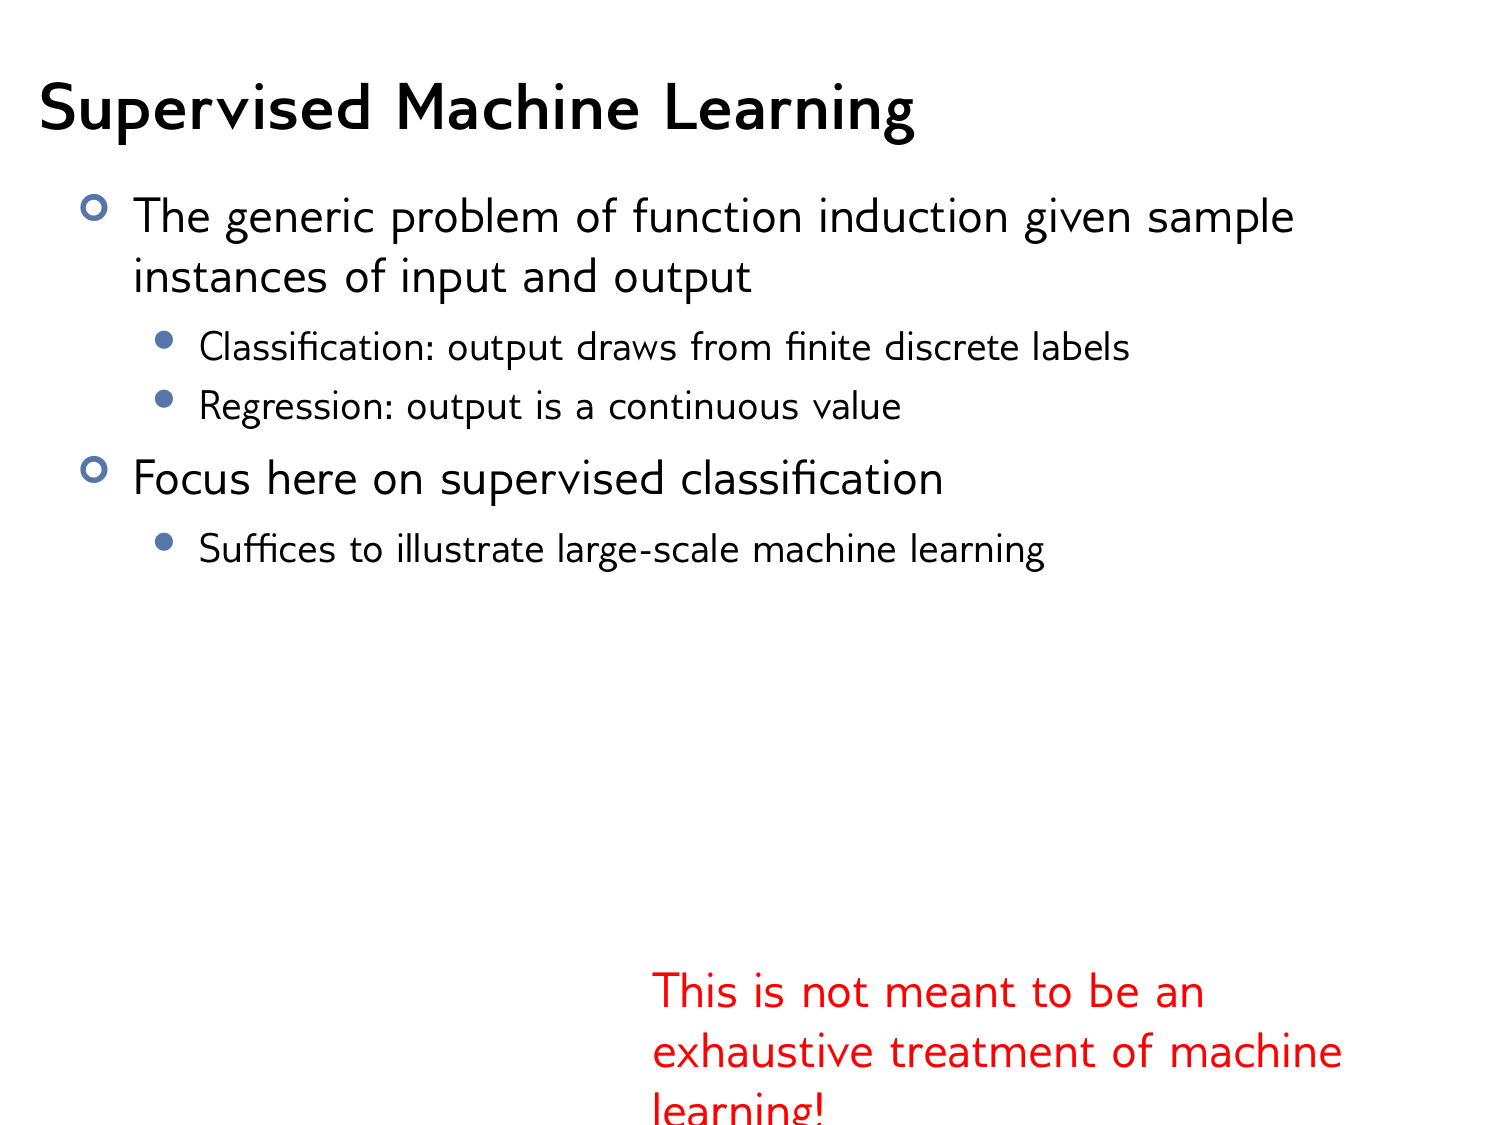

# Supervised Machine Learning
The generic problem of function induction given sample instances of input and output
Classification: output draws from finite discrete labels
Regression: output is a continuous value
Focus here on supervised classification
Suffices to illustrate large-scale machine learning
This is not meant to be an exhaustive treatment of machine learning!